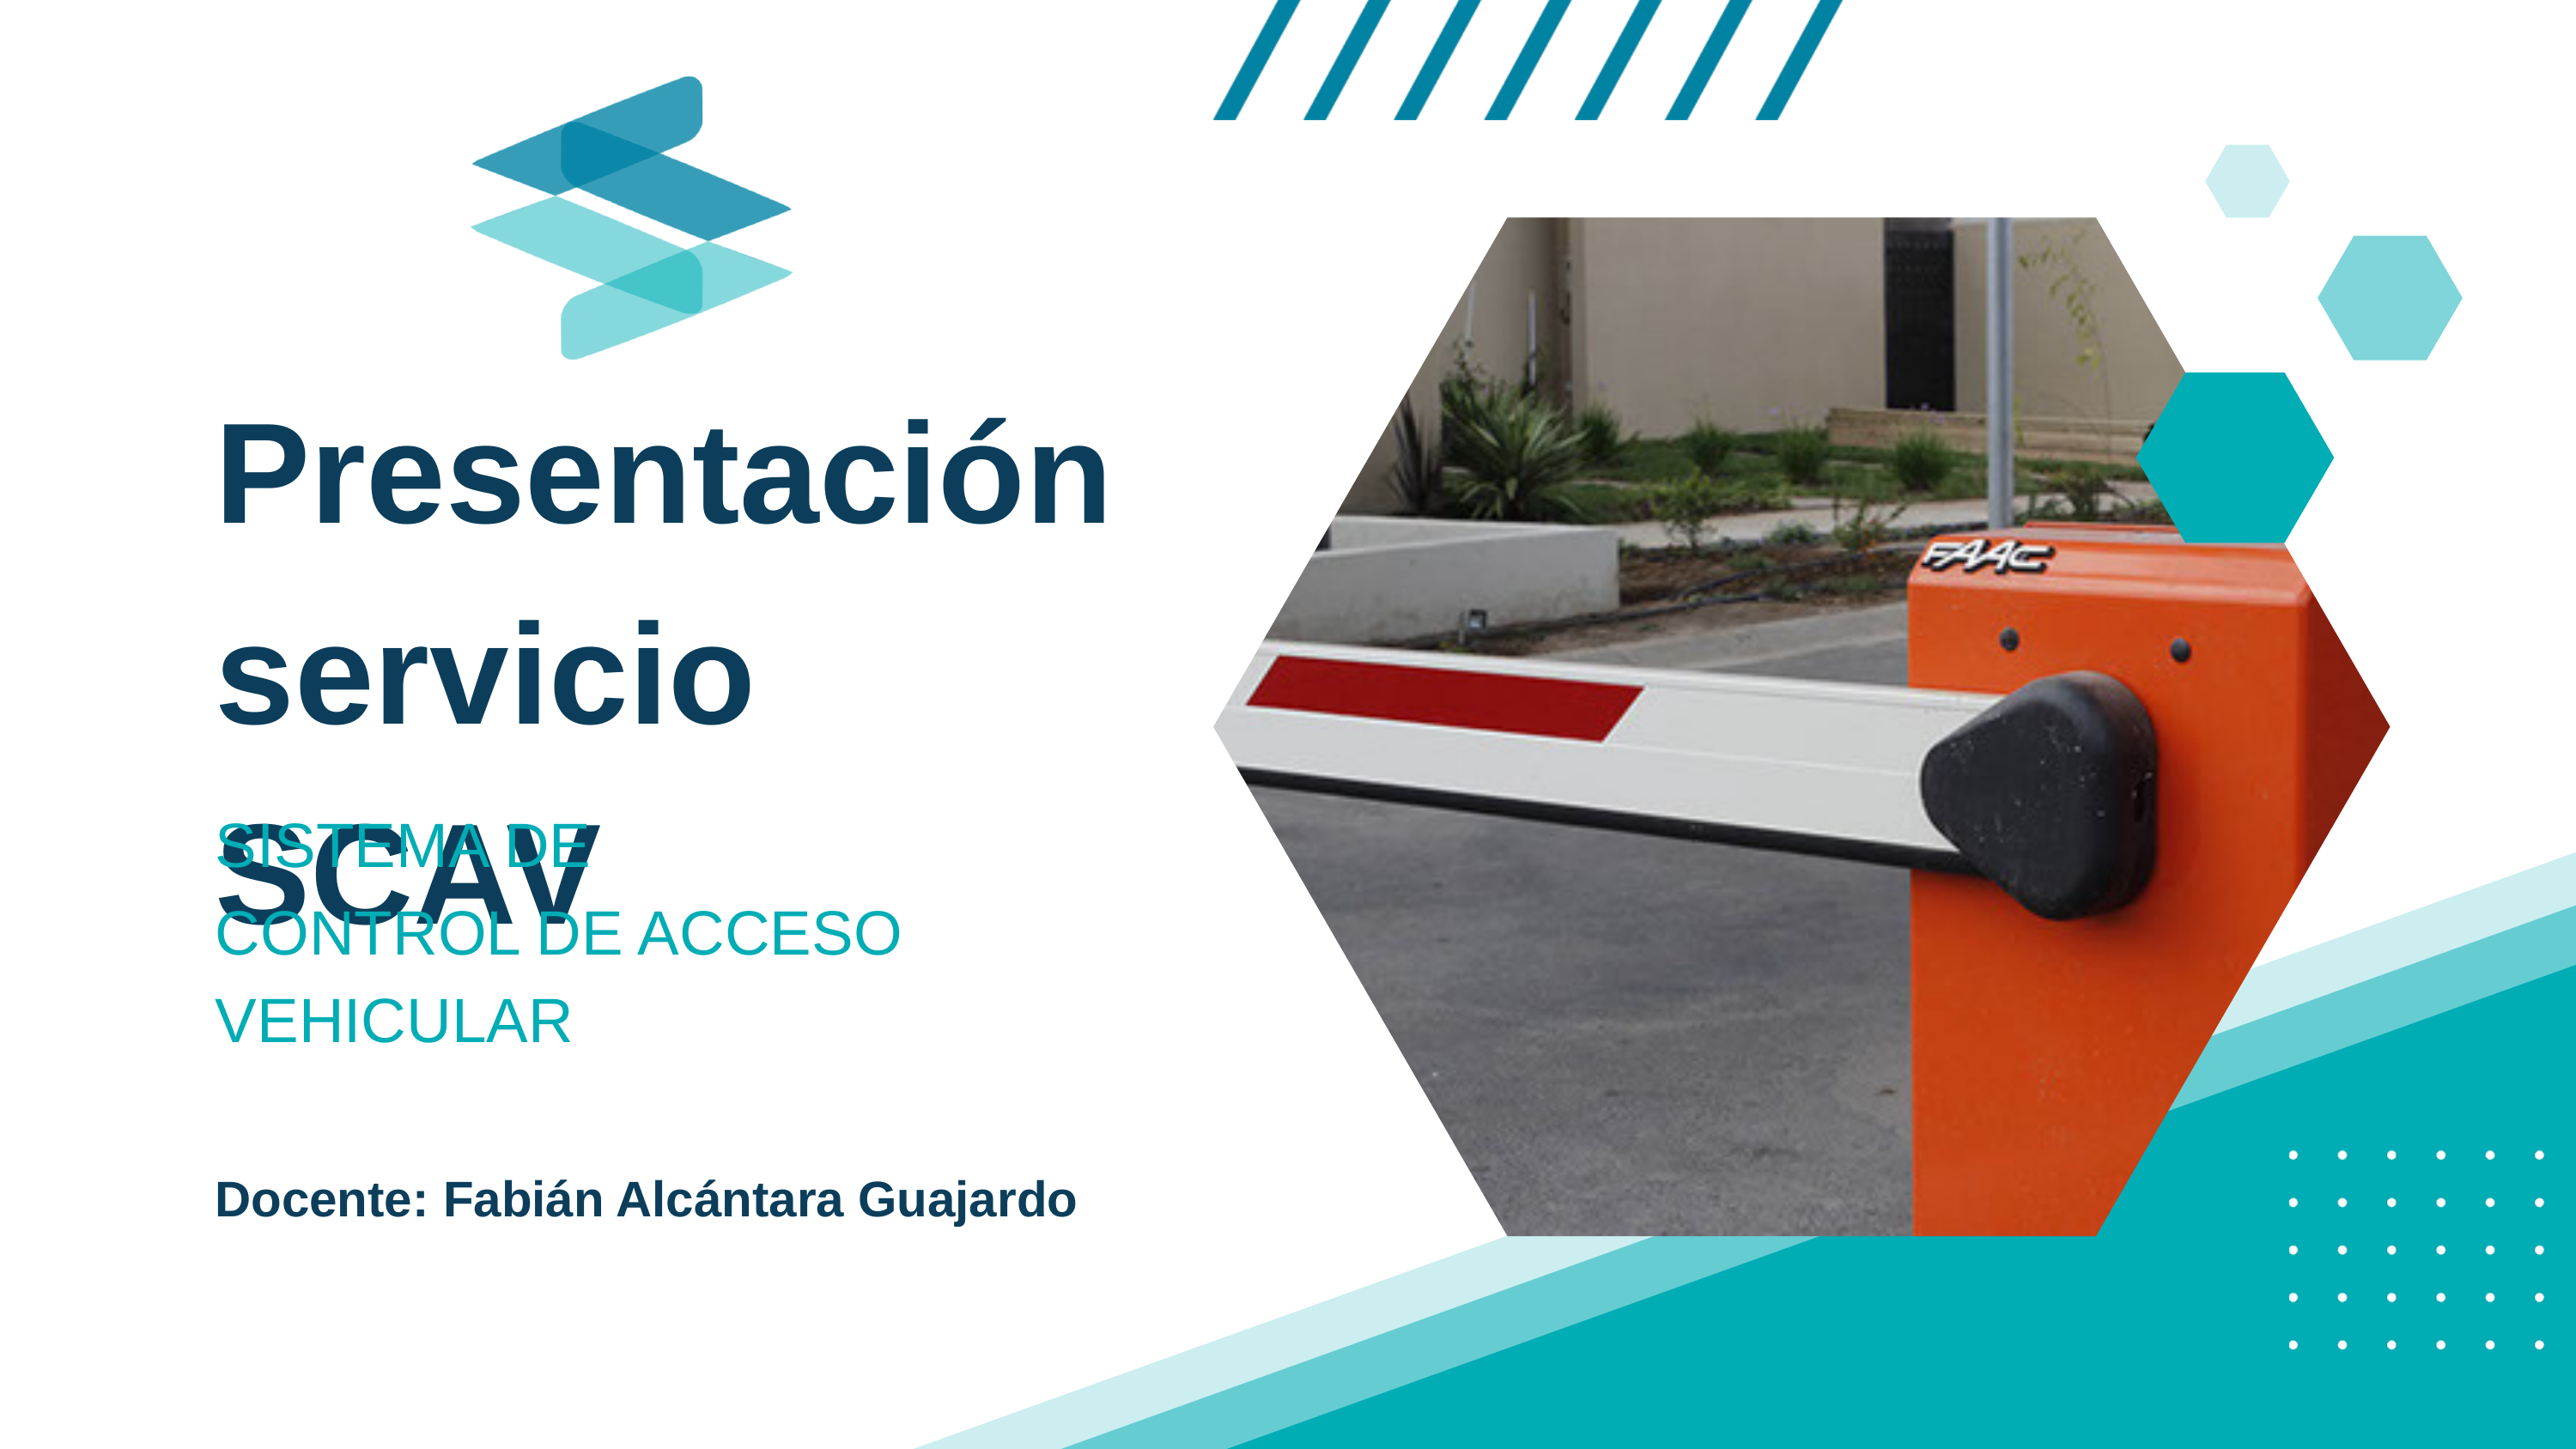

Presentación servicio SCAV

SISTEMA DE CONTROL DE ACCESO VEHICULAR

Docente: Fabián Alcántara Guajardo